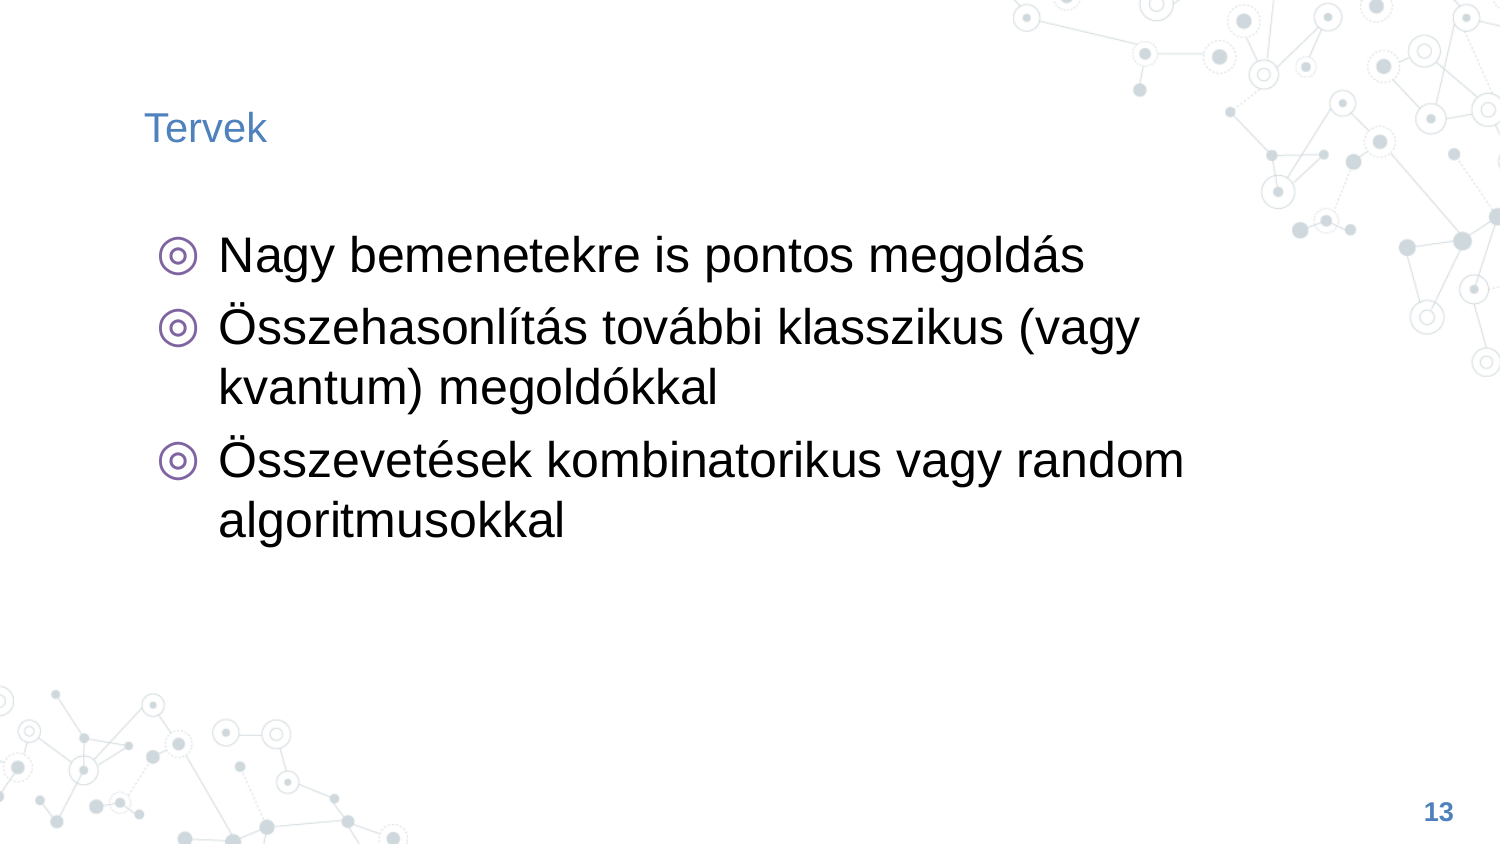

# Tervek
Nagy bemenetekre is pontos megoldás
Összehasonlítás további klasszikus (vagy kvantum) megoldókkal
Összevetések kombinatorikus vagy random algoritmusokkal
13